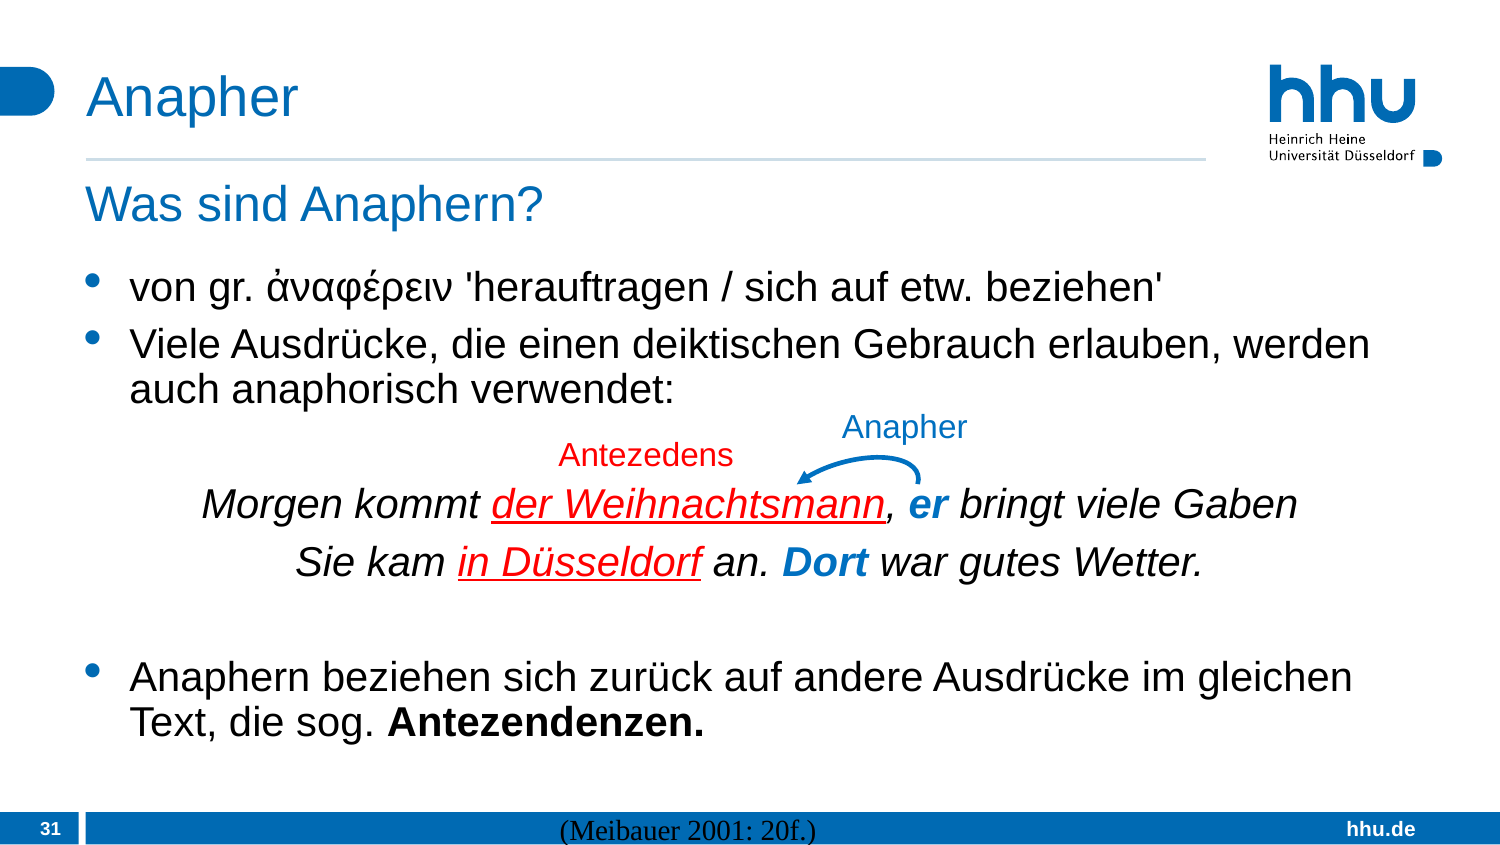

# Anapher
Was sind Anaphern?
von gr. ἀναφέρειν 'herauftragen / sich auf etw. beziehen'
Viele Ausdrücke, die einen deiktischen Gebrauch erlauben, werden auch anaphorisch verwendet:

Morgen kommt der Weihnachtsmann, er bringt viele Gaben
Sie kam in Düsseldorf an. Dort war gutes Wetter.

Anaphern beziehen sich zurück auf andere Ausdrücke im gleichen Text, die sog. Antezendenzen.
Anapher
Antezedens

31
(Meibauer 2001: 20f.)